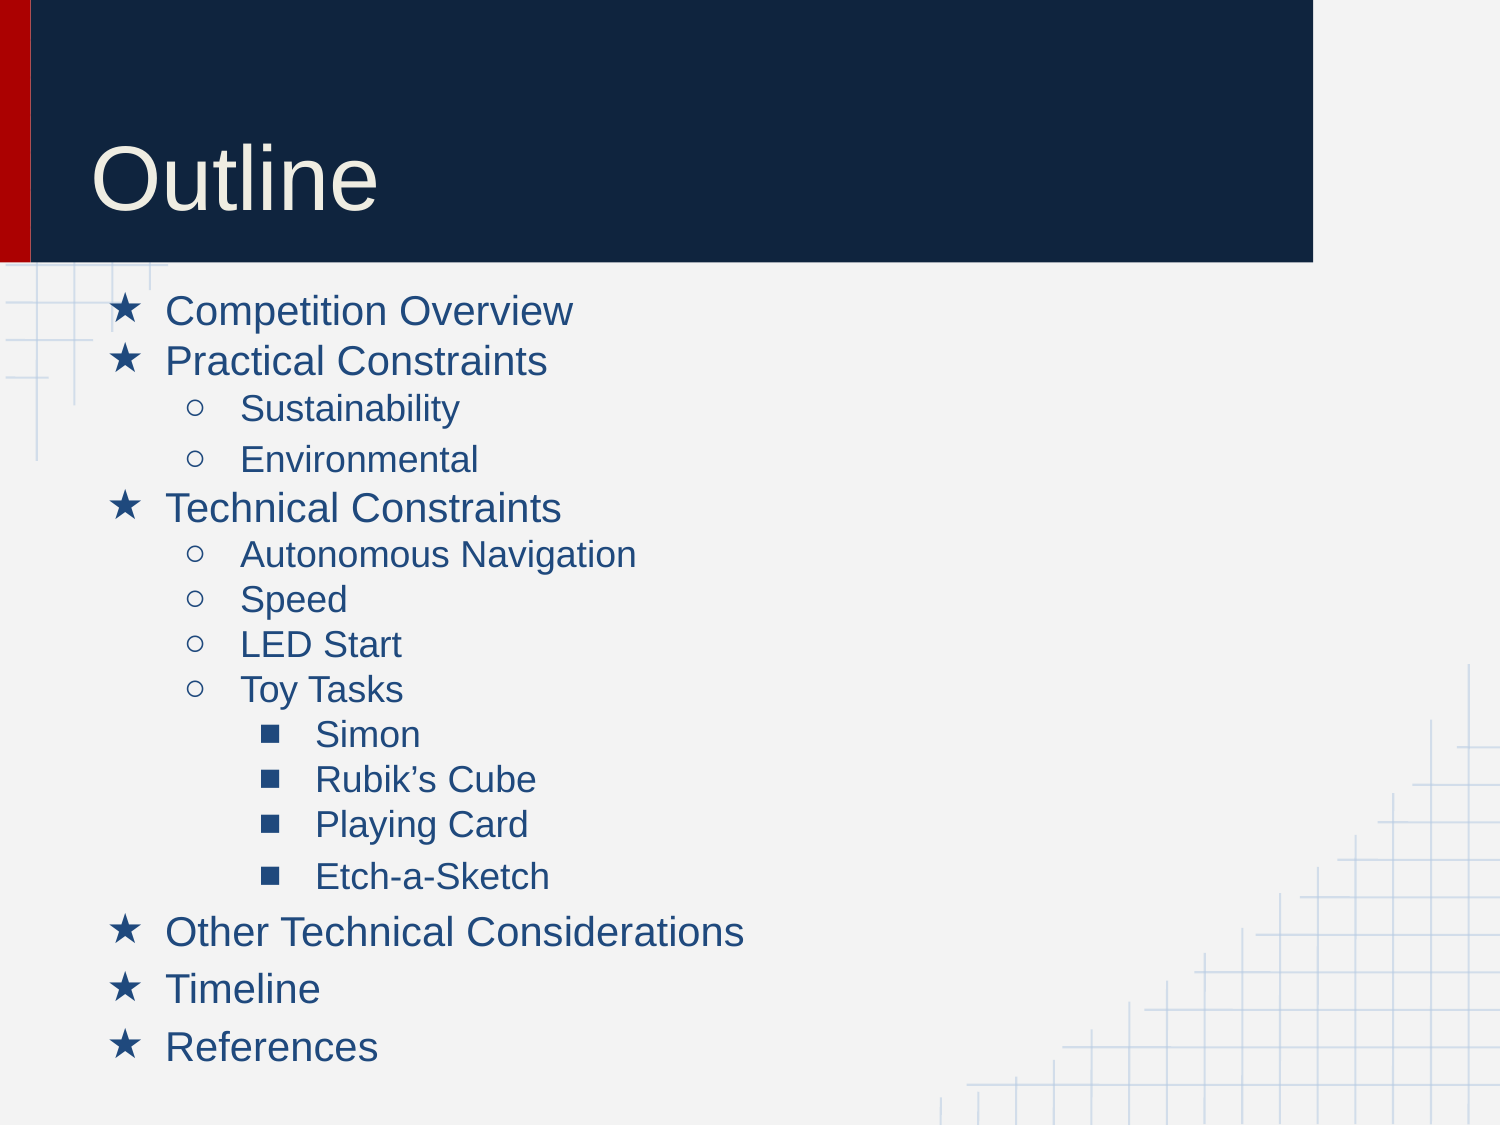

# Outline
Competition Overview
Practical Constraints
Sustainability
Environmental
Technical Constraints
Autonomous Navigation
Speed
LED Start
Toy Tasks
Simon
Rubik’s Cube
Playing Card
Etch-a-Sketch
Other Technical Considerations
Timeline
References